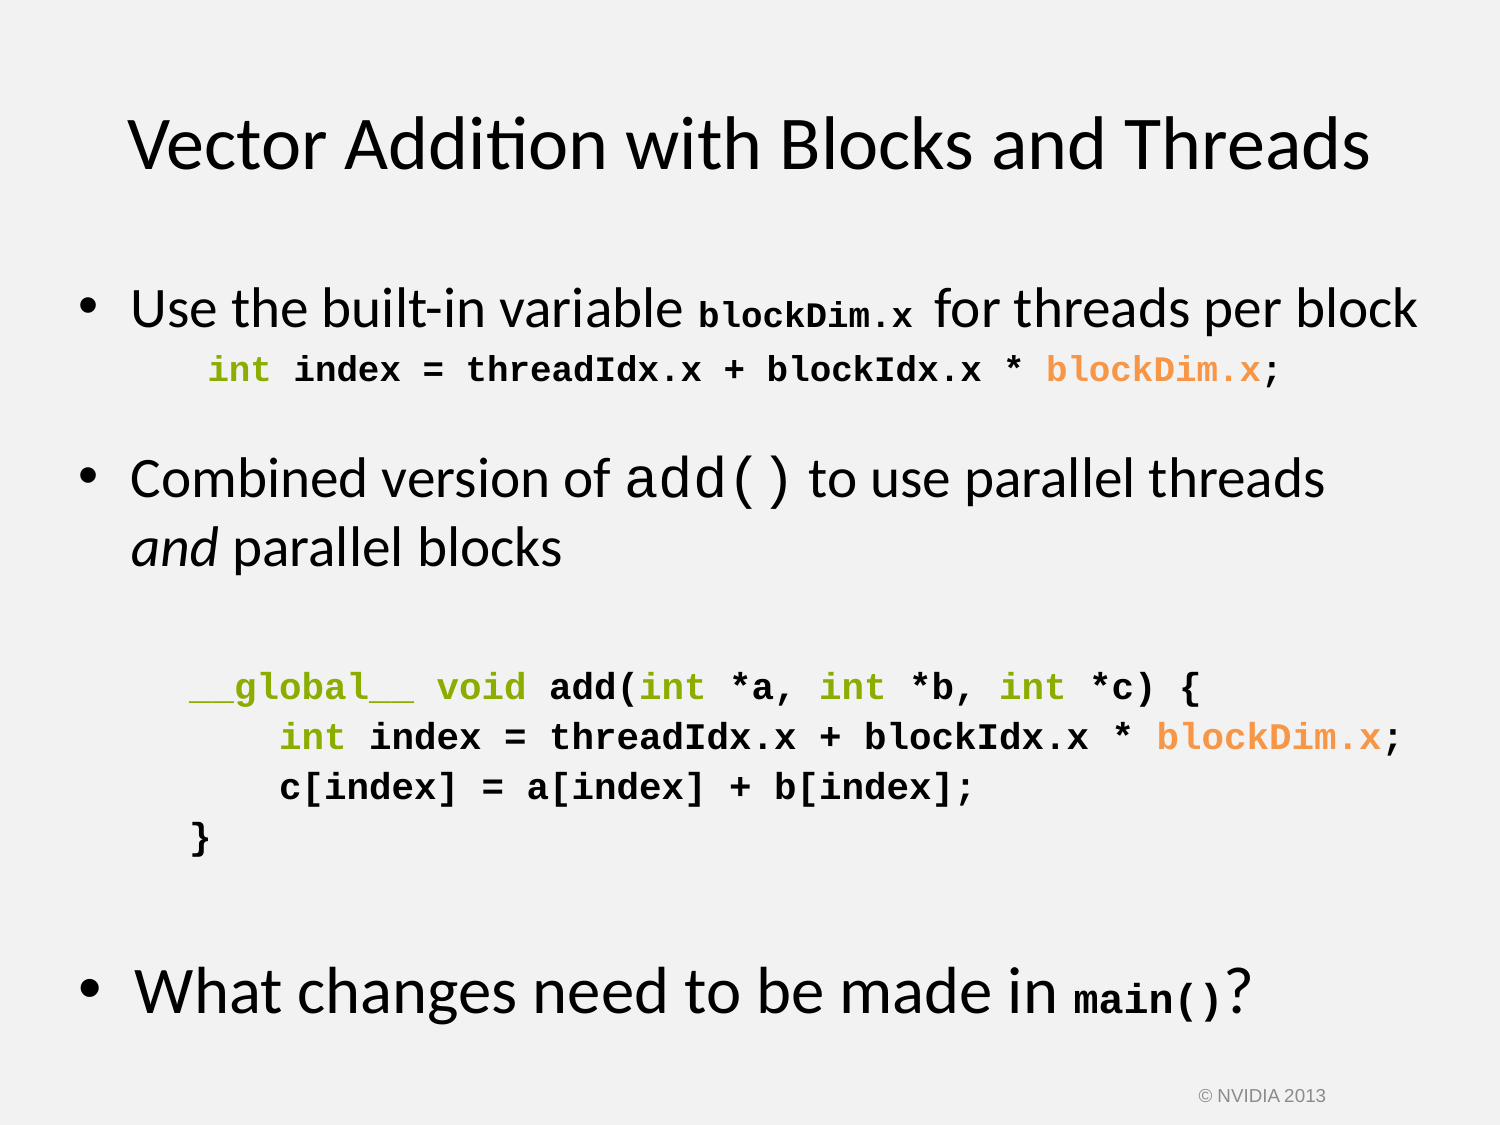

# Vector Addition with Blocks and Threads
Use the built-in variable blockDim.x for threads per block
	int index = threadIdx.x + blockIdx.x * blockDim.x;

Combined version of add() to use parallel threads and parallel blocks
__global__ void add(int *a, int *b, int *c) {
    int index = threadIdx.x + blockIdx.x * blockDim.x;
    c[index] = a[index] + b[index];
}

What changes need to be made in main()?
© NVIDIA 2013